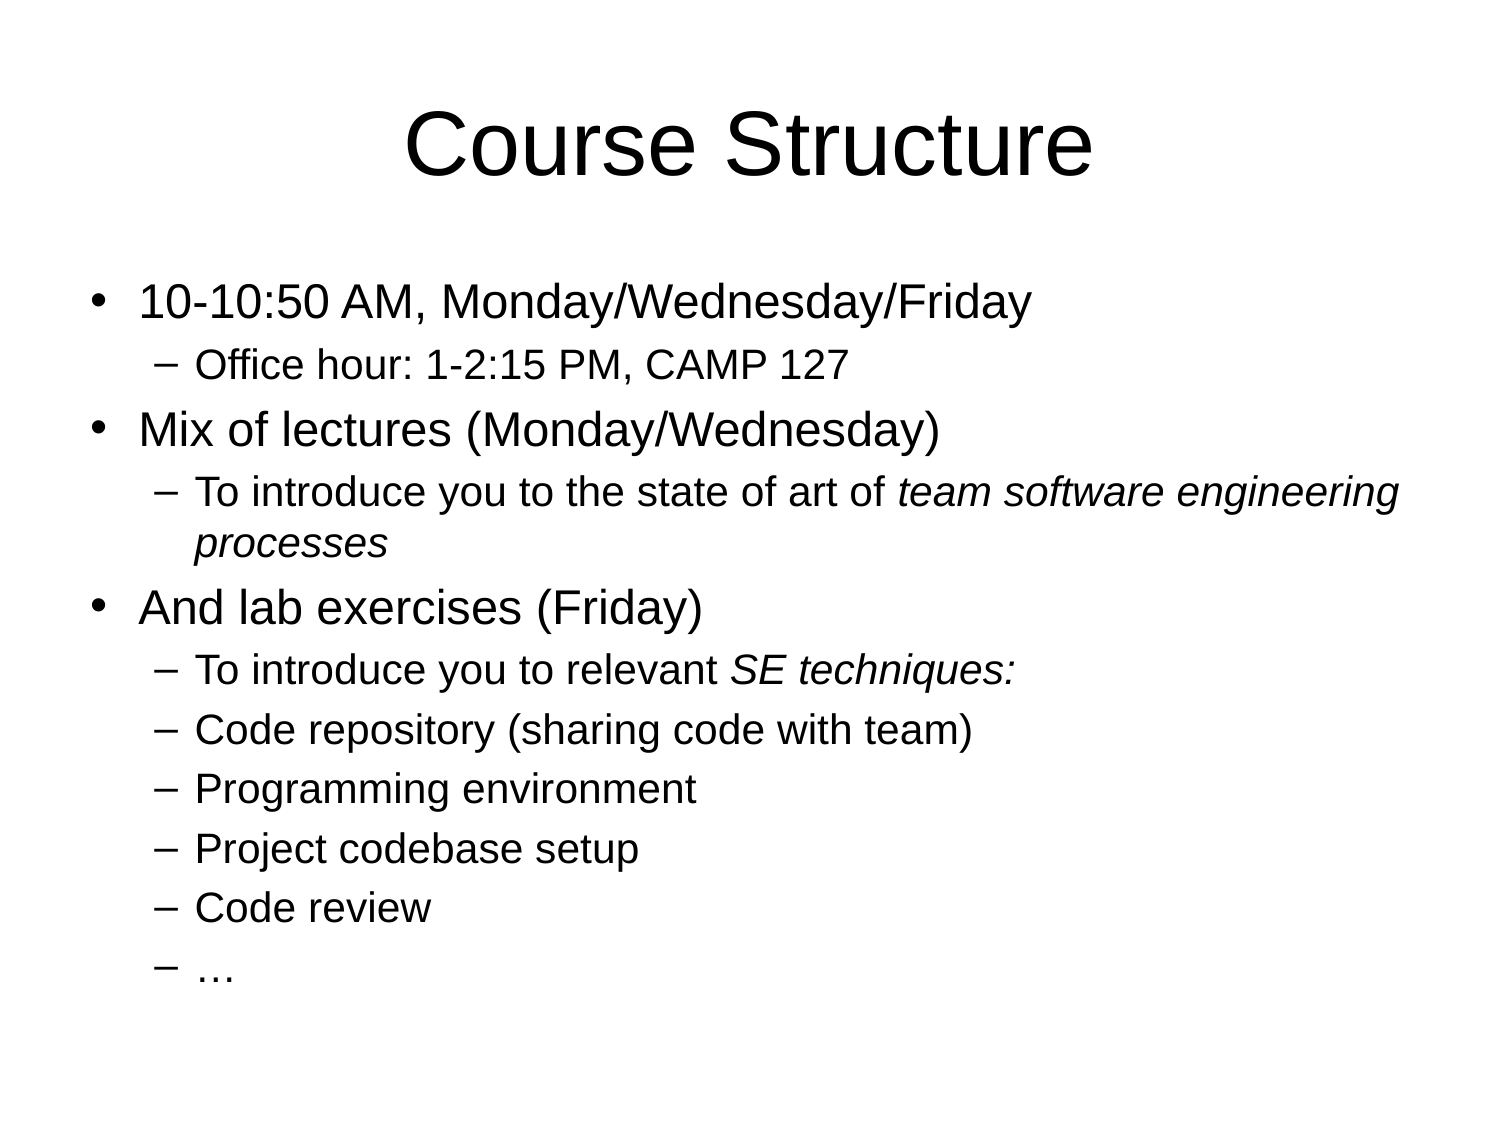

# Course Structure
10-10:50 AM, Monday/Wednesday/Friday
Office hour: 1-2:15 PM, CAMP 127
Mix of lectures (Monday/Wednesday)
To introduce you to the state of art of team software engineering processes
And lab exercises (Friday)
To introduce you to relevant SE techniques:
Code repository (sharing code with team)
Programming environment
Project codebase setup
Code review
…